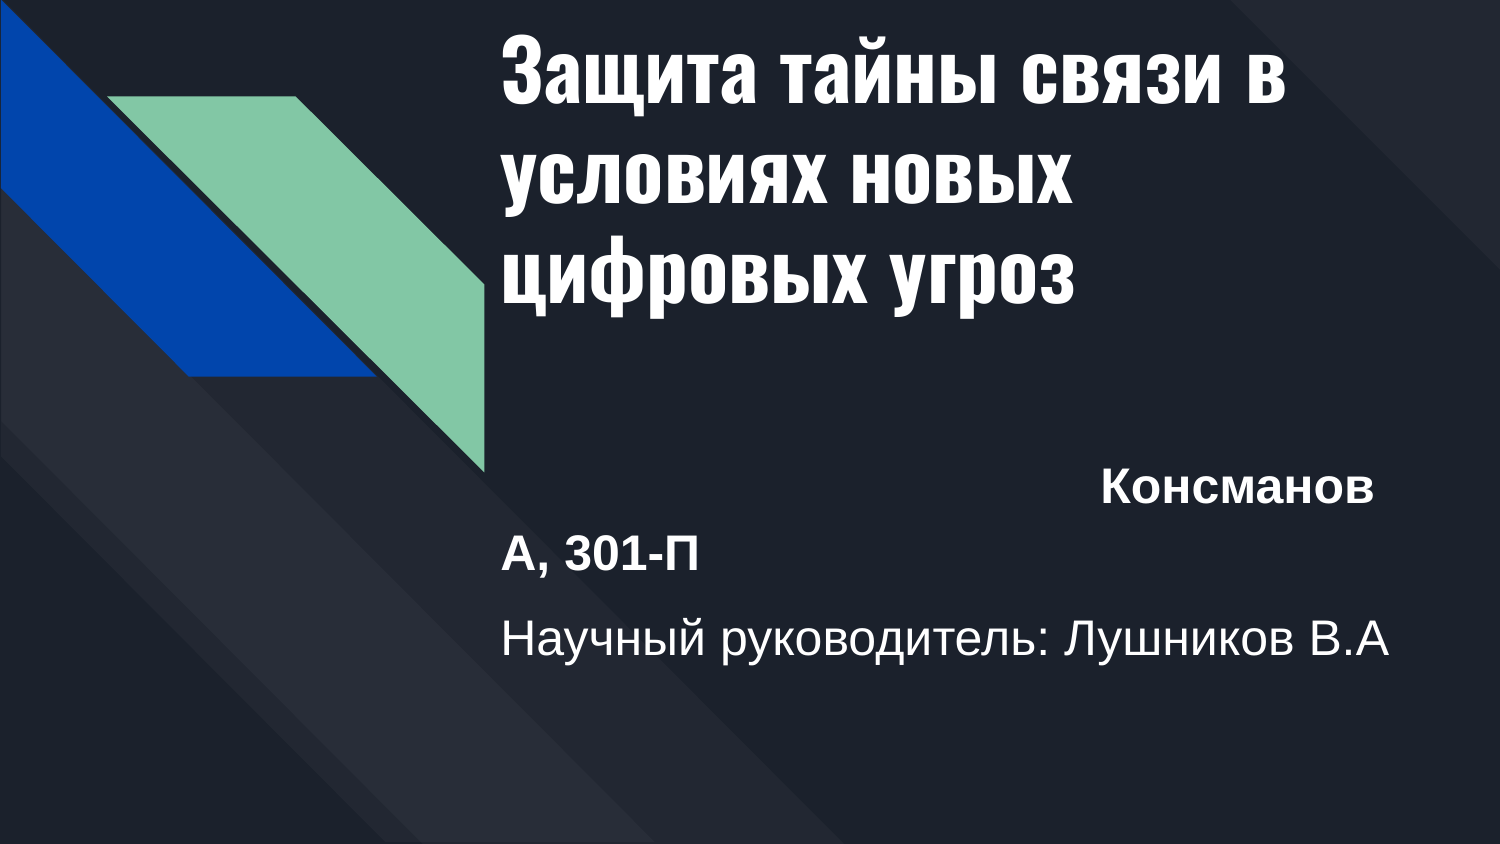

# Защита тайны связи в условиях новых цифровых угроз

				Консманов А, 301-П
Научный руководитель: Лушников В.А